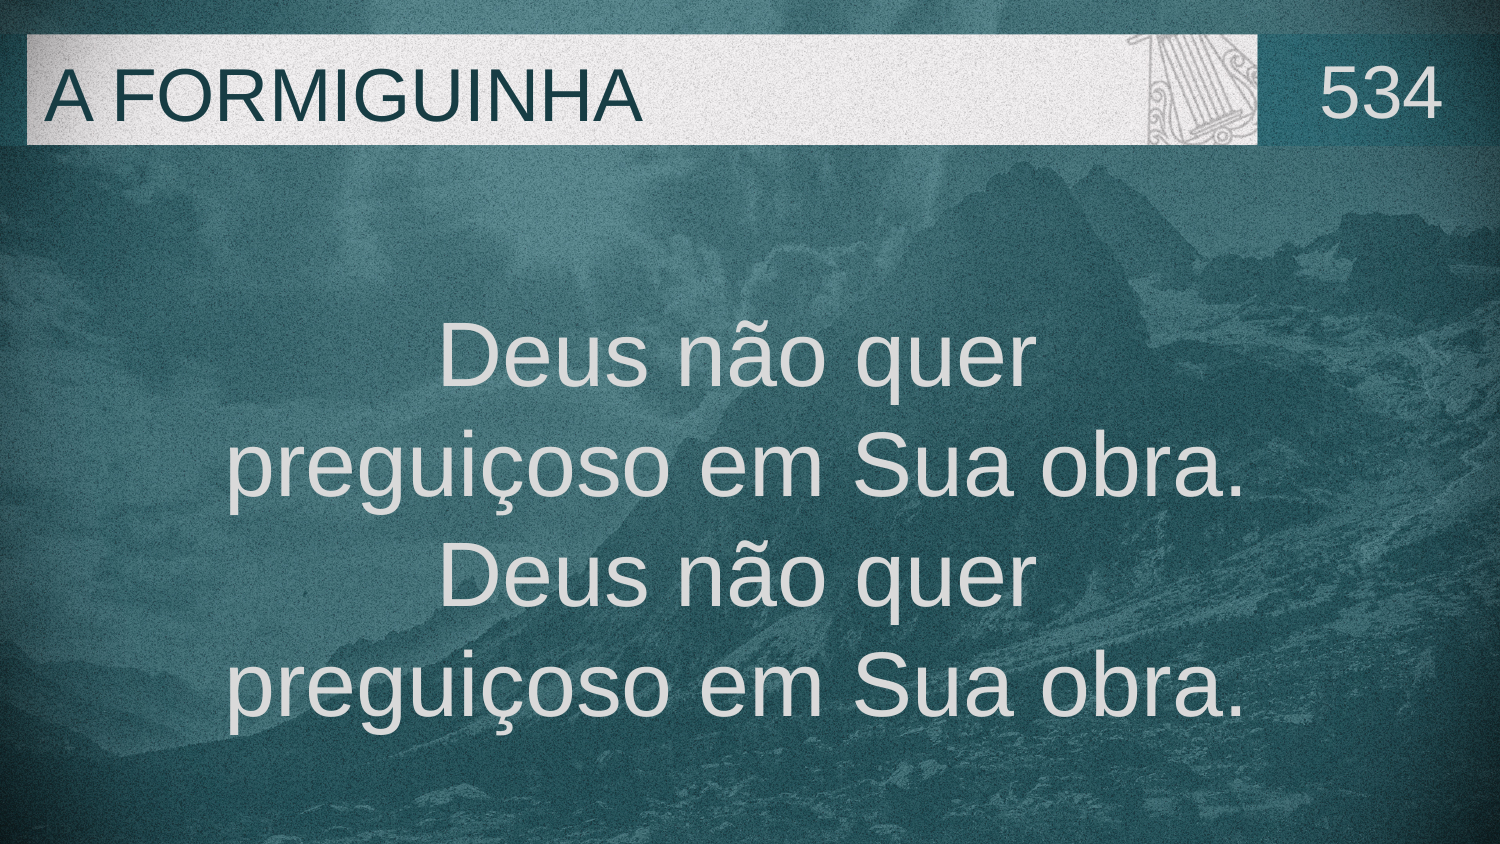

# A FORMIGUINHA
534
Deus não quer
preguiçoso em Sua obra.
Deus não quer
preguiçoso em Sua obra.